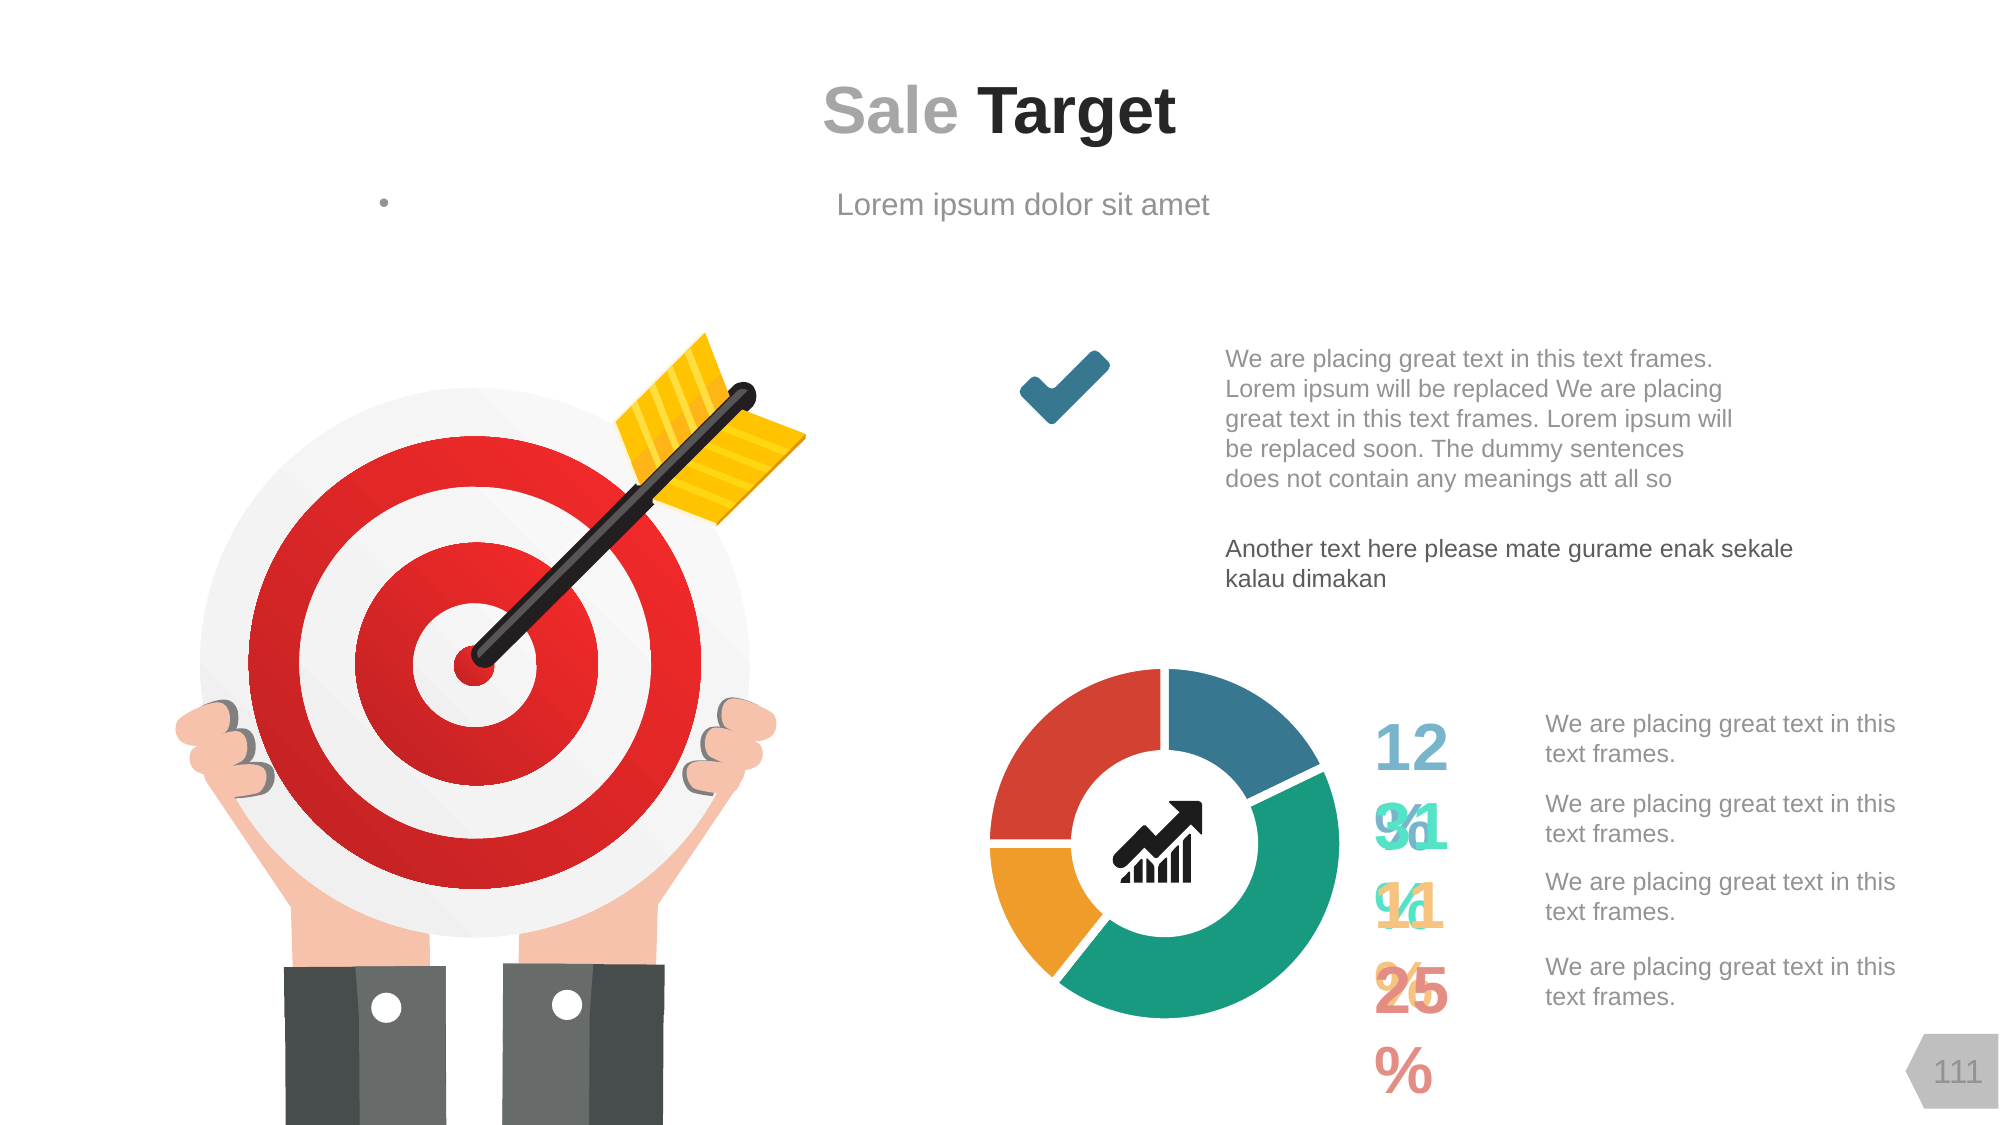

Sale Target
Lorem ipsum dolor sit amet

We are placing great text in this text frames. Lorem ipsum will be replaced We are placing great text in this text frames. Lorem ipsum will be replaced soon. The dummy sentences does not contain any meanings att all so

Another text here please mate gurame enak sekale kalau dimakan

### Chart

| Category | January Sale |
|---|---|
| Font | 5.0 |
| Web | 12.0 |
| Logo | 4.0 |
| Magazine | 7.0 |
12 %
We are placing great text in this text frames.
31 %
We are placing great text in this text frames.

11 %
We are placing great text in this text frames.
25 %
We are placing great text in this text frames.